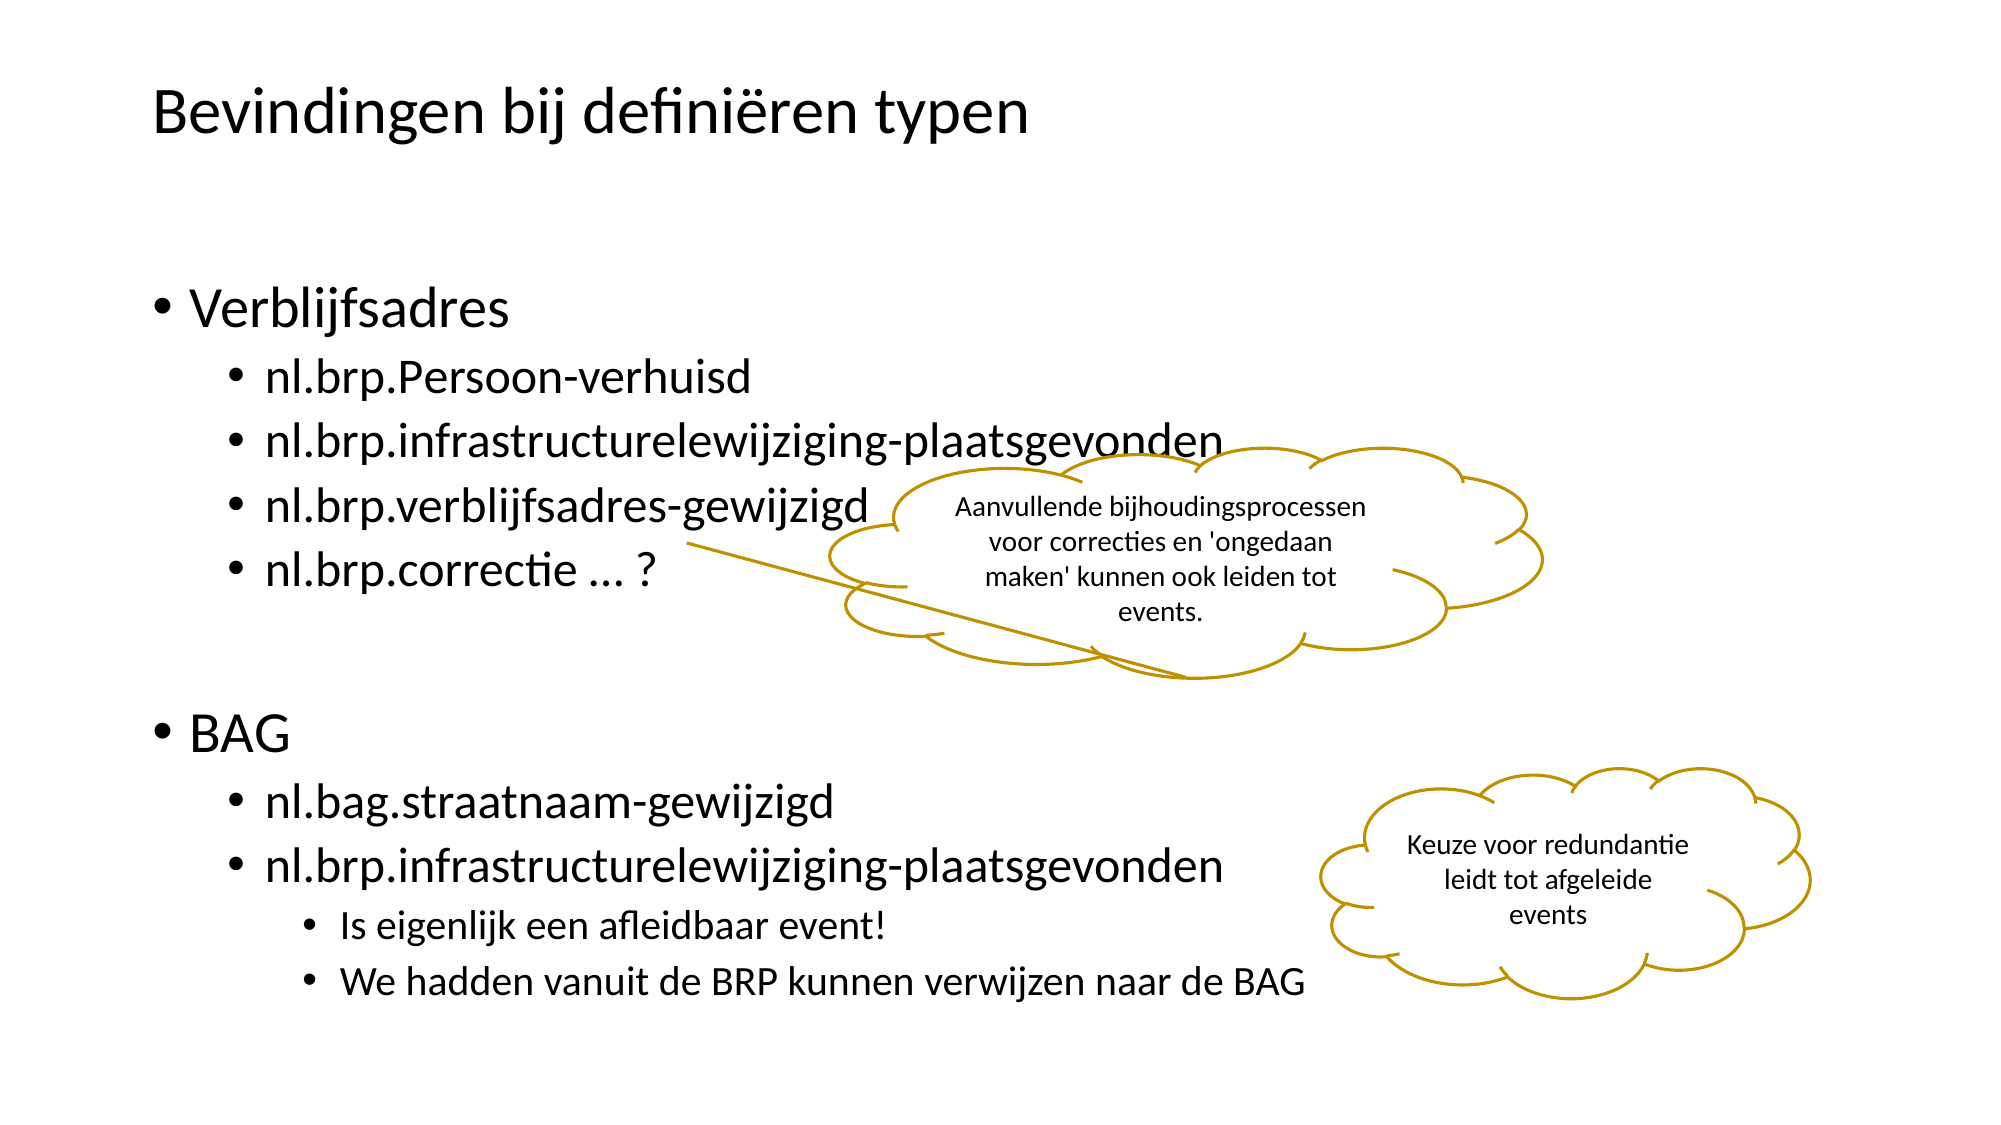

# Bevindingen bij definiëren typen

Verblijfsadres
nl.brp.Persoon-verhuisd
nl.brp.infrastructurelewijziging-plaatsgevonden
nl.brp.verblijfsadres-gewijzigd
nl.brp.correctie … ?

BAG
nl.bag.straatnaam-gewijzigd
nl.brp.infrastructurelewijziging-plaatsgevonden
Is eigenlijk een afleidbaar event!
We hadden vanuit de BRP kunnen verwijzen naar de BAG

Aanvullende bijhoudingsprocessen voor correcties en 'ongedaan maken' kunnen ook leiden tot events.
Keuze voor redundantie leidt tot afgeleide events